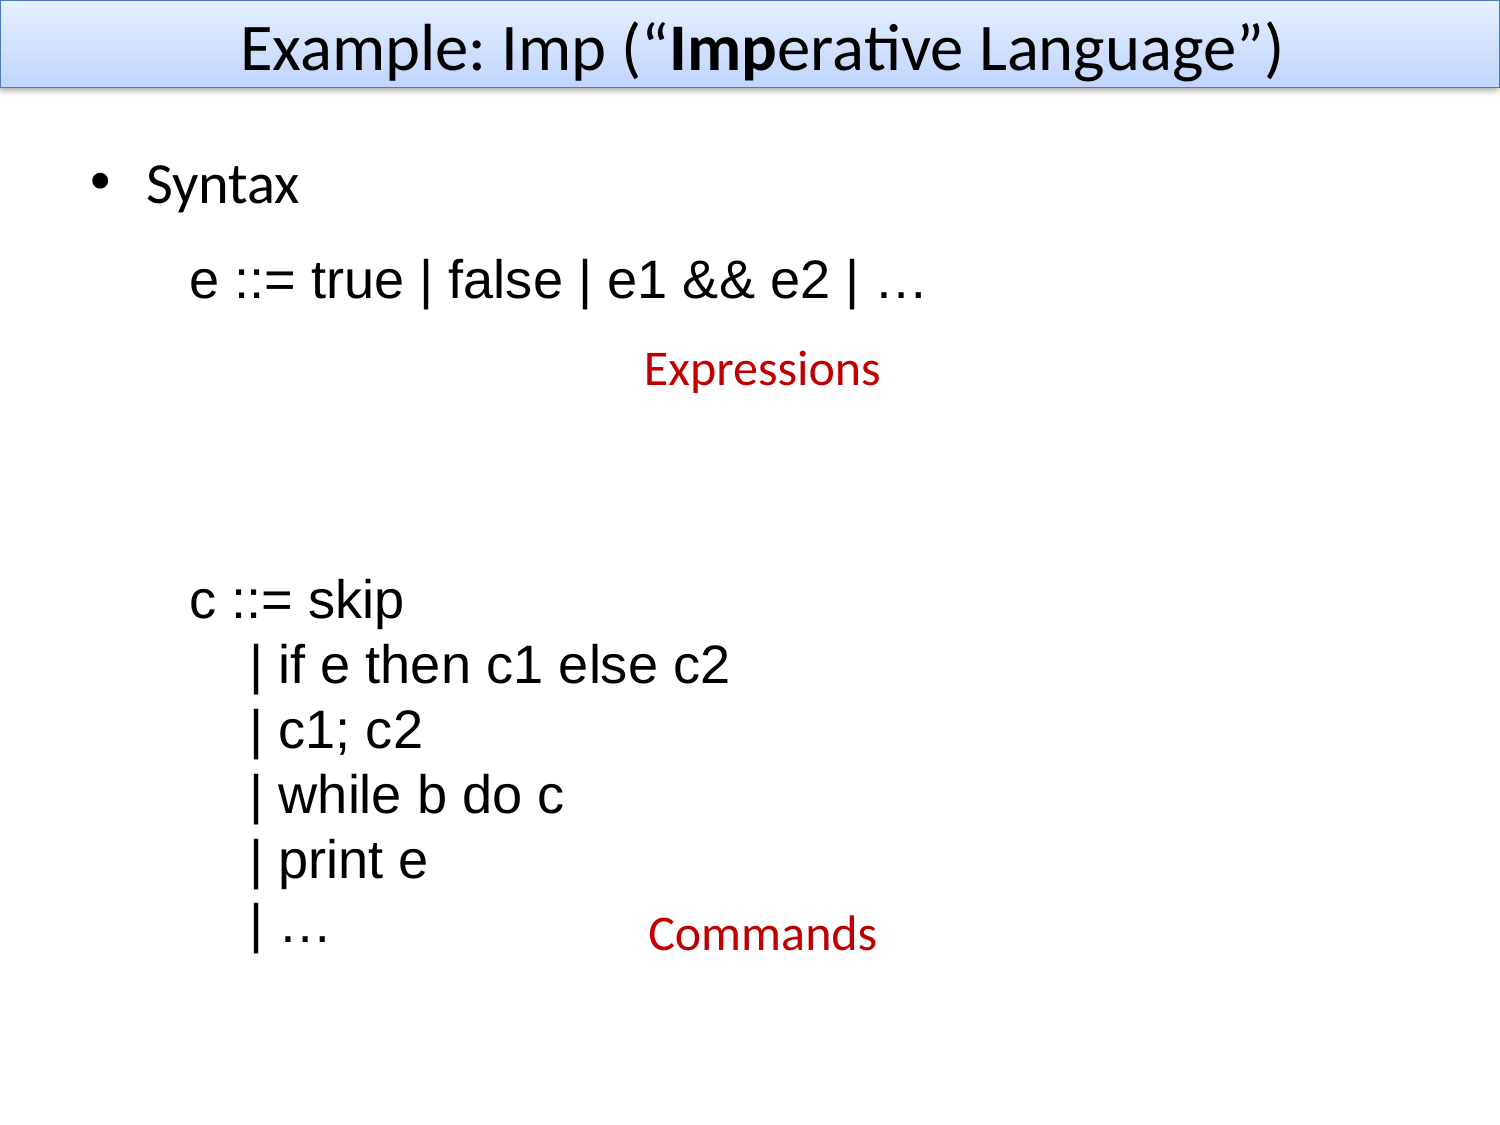

# Example: Imp (“Imperative Language”)
Syntax

e ::= true | false | e1 && e2 | …
Expressions
c ::= skip
    | if e then c1 else c2
    | c1; c2
    | while b do c
    | print e
    | …
Commands